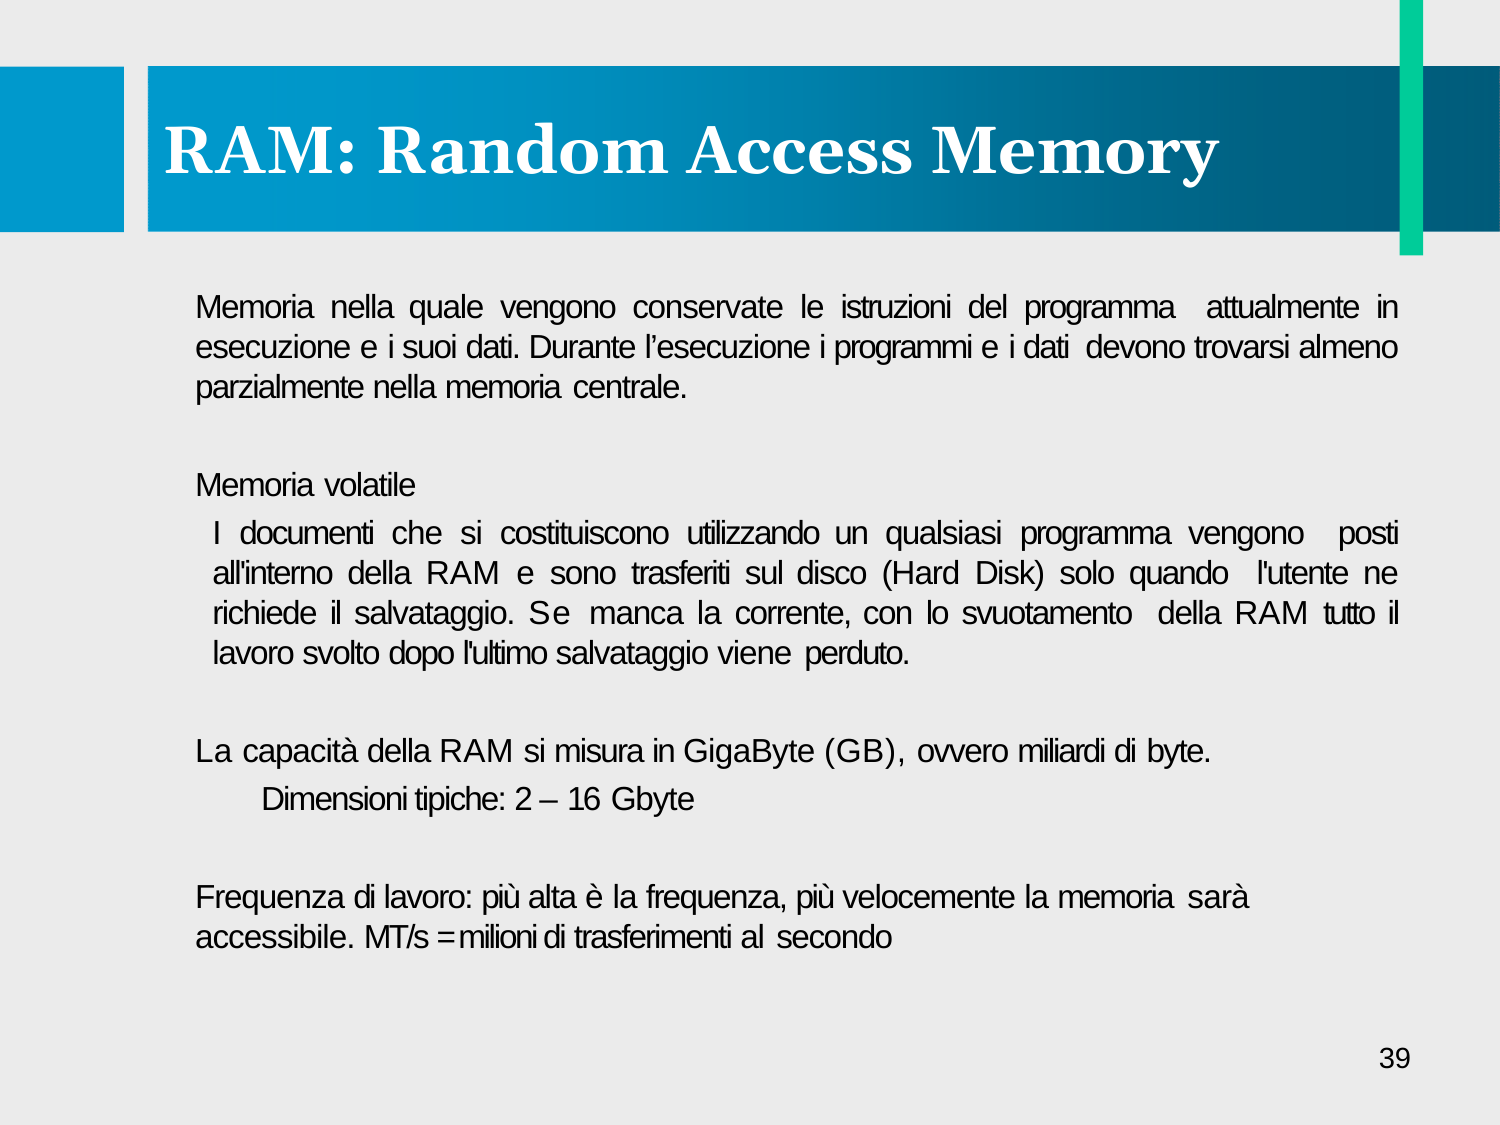

# RAM: Random Access Memory

Memoria nella quale vengono conservate le istruzioni del programma  attualmente in esecuzione e i suoi dati. Durante l’esecuzione i programmi e i dati  devono trovarsi almeno parzialmente nella memoria centrale.

Memoria volatile
I documenti che si costituiscono utilizzando un qualsiasi programma vengono  posti all'interno della RAM e sono trasferiti sul disco (Hard Disk) solo quando  l'utente ne richiede il salvataggio. Se manca la corrente, con lo svuotamento  della RAM tutto il lavoro svolto dopo l'ultimo salvataggio viene perduto.

La capacità della RAM si misura in GigaByte (GB), ovvero miliardi di byte.
Dimensioni tipiche: 2 – 16 Gbyte

Frequenza di lavoro: più alta è la frequenza, più velocemente la memoria sarà
accessibile. MT/s = milioni di trasferimenti al secondo

39